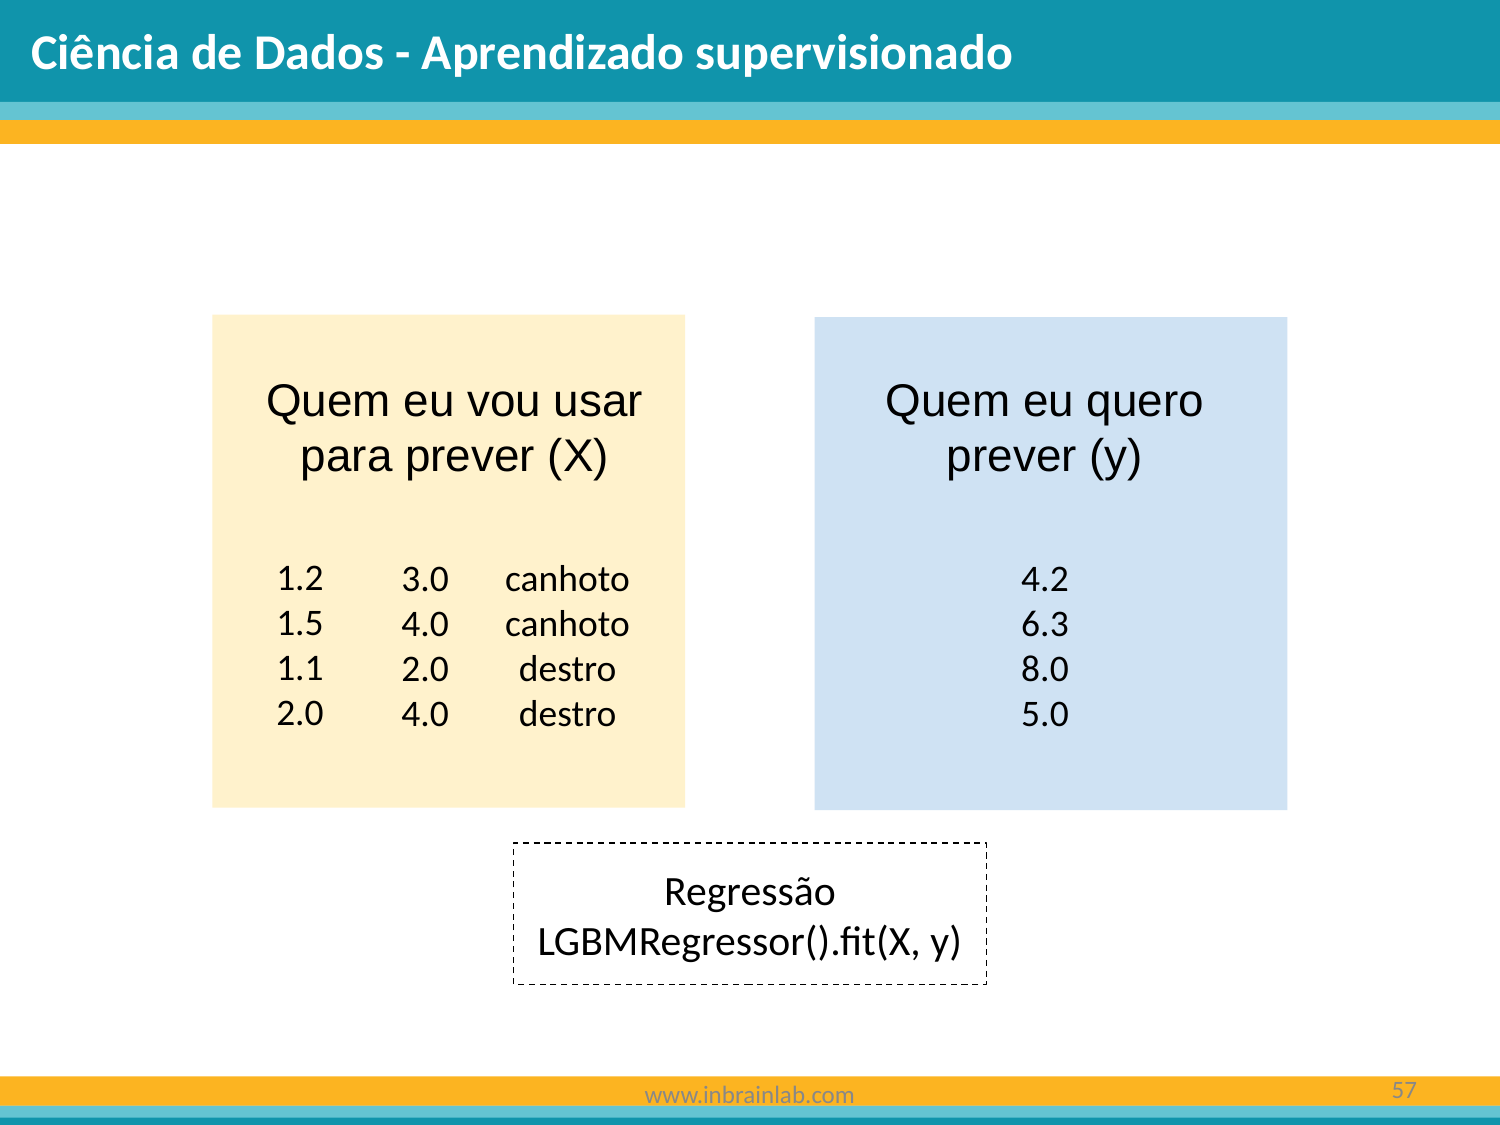

Ciência de Dados - Aprendizado supervisionado

Quem eu vou usar para prever (X)
Quem eu quero prever (y)
1.2
1.5
1.1
2.0
4.2
6.3
8.0
5.0
3.0
4.0
2.0
4.0
canhoto
canhoto
destro
destro
Regressão
LGBMRegressor().fit(X, y)
57
www.inbrainlab.com